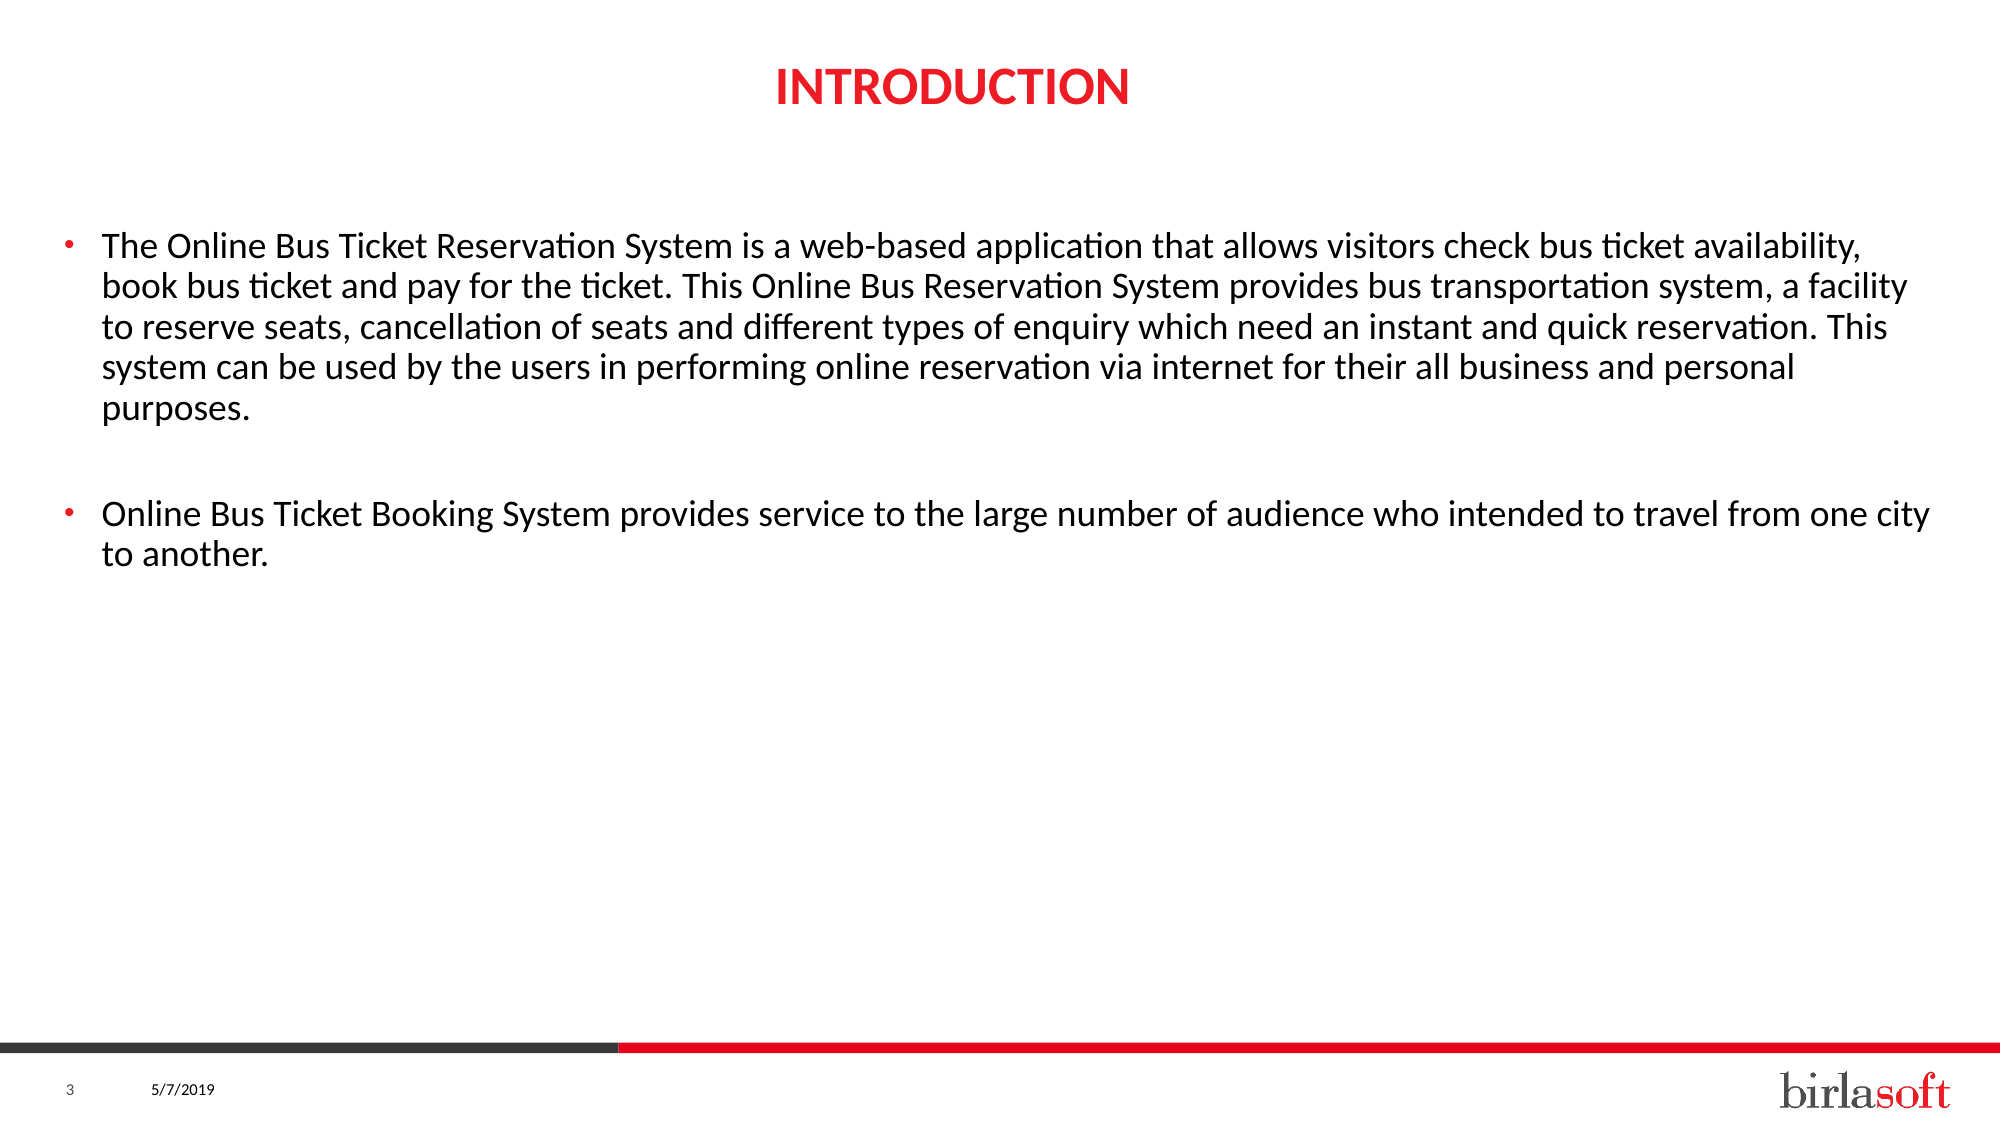

# INTRODUCTION

The Online Bus Ticket Reservation System is a web-based application that allows visitors check bus ticket availability, book bus ticket and pay for the ticket. This Online Bus Reservation System provides bus transportation system, a facility to reserve seats, cancellation of seats and different types of enquiry which need an instant and quick reservation. This system can be used by the users in performing online reservation via internet for their all business and personal purposes.

Online Bus Ticket Booking System provides service to the large number of audience who intended to travel from one city to another.

5/7/2019
3